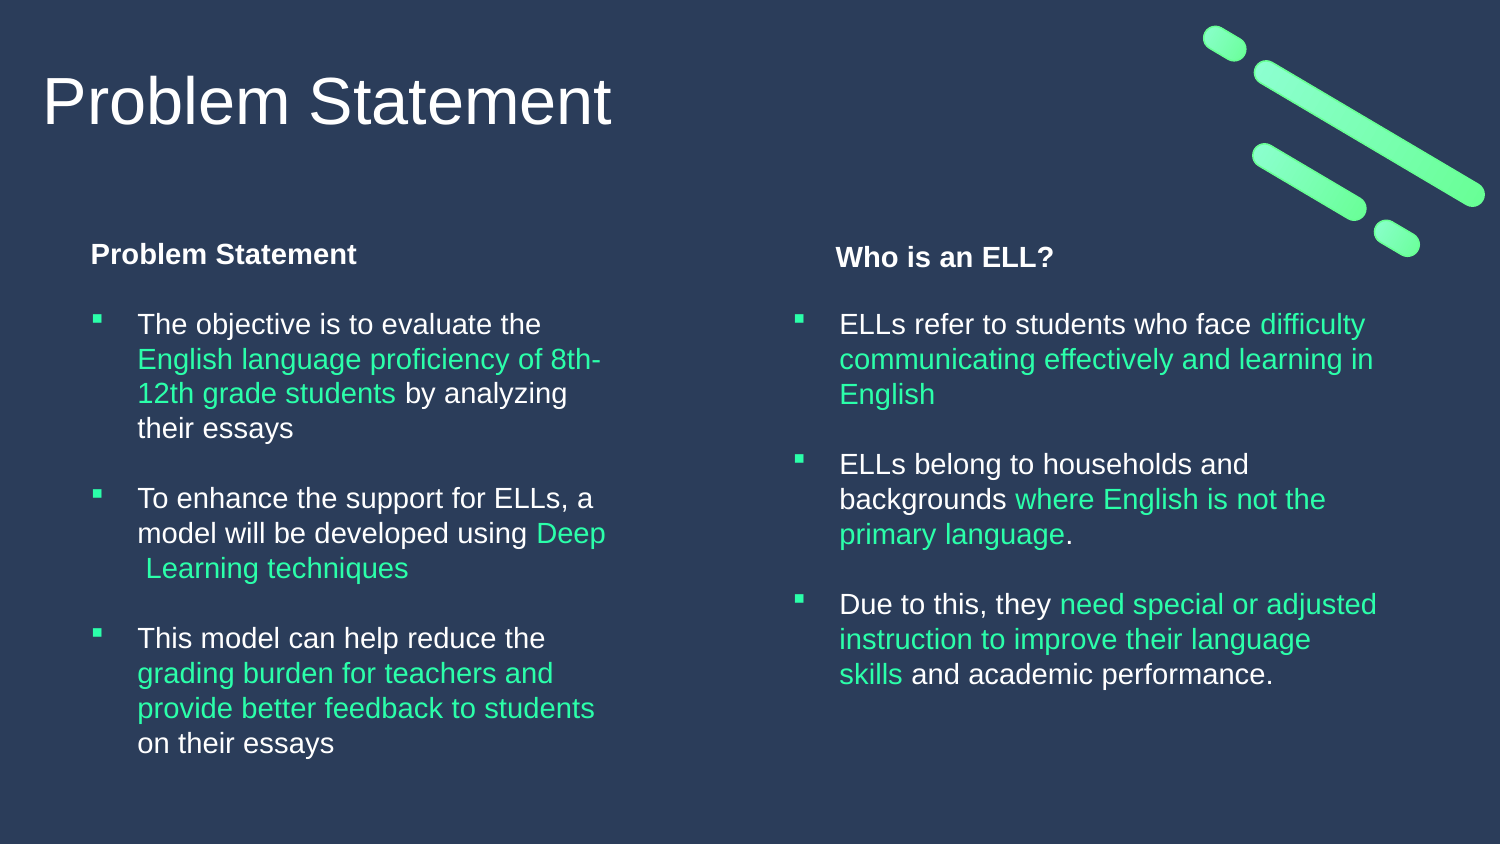

# Problem Statement

Problem Statement

The objective is to evaluate the English language proficiency of 8th-12th grade students by analyzing their essays

To enhance the support for ELLs, a model will be developed using Deep  Learning techniques

This model can help reduce the grading burden for teachers and provide better feedback to students on their essays
Who is an ELL?
ELLs refer to students who face difficulty communicating effectively and learning in English

ELLs belong to households and backgrounds where English is not the primary language.

Due to this, they need special or adjusted instruction to improve their language skills and academic performance.